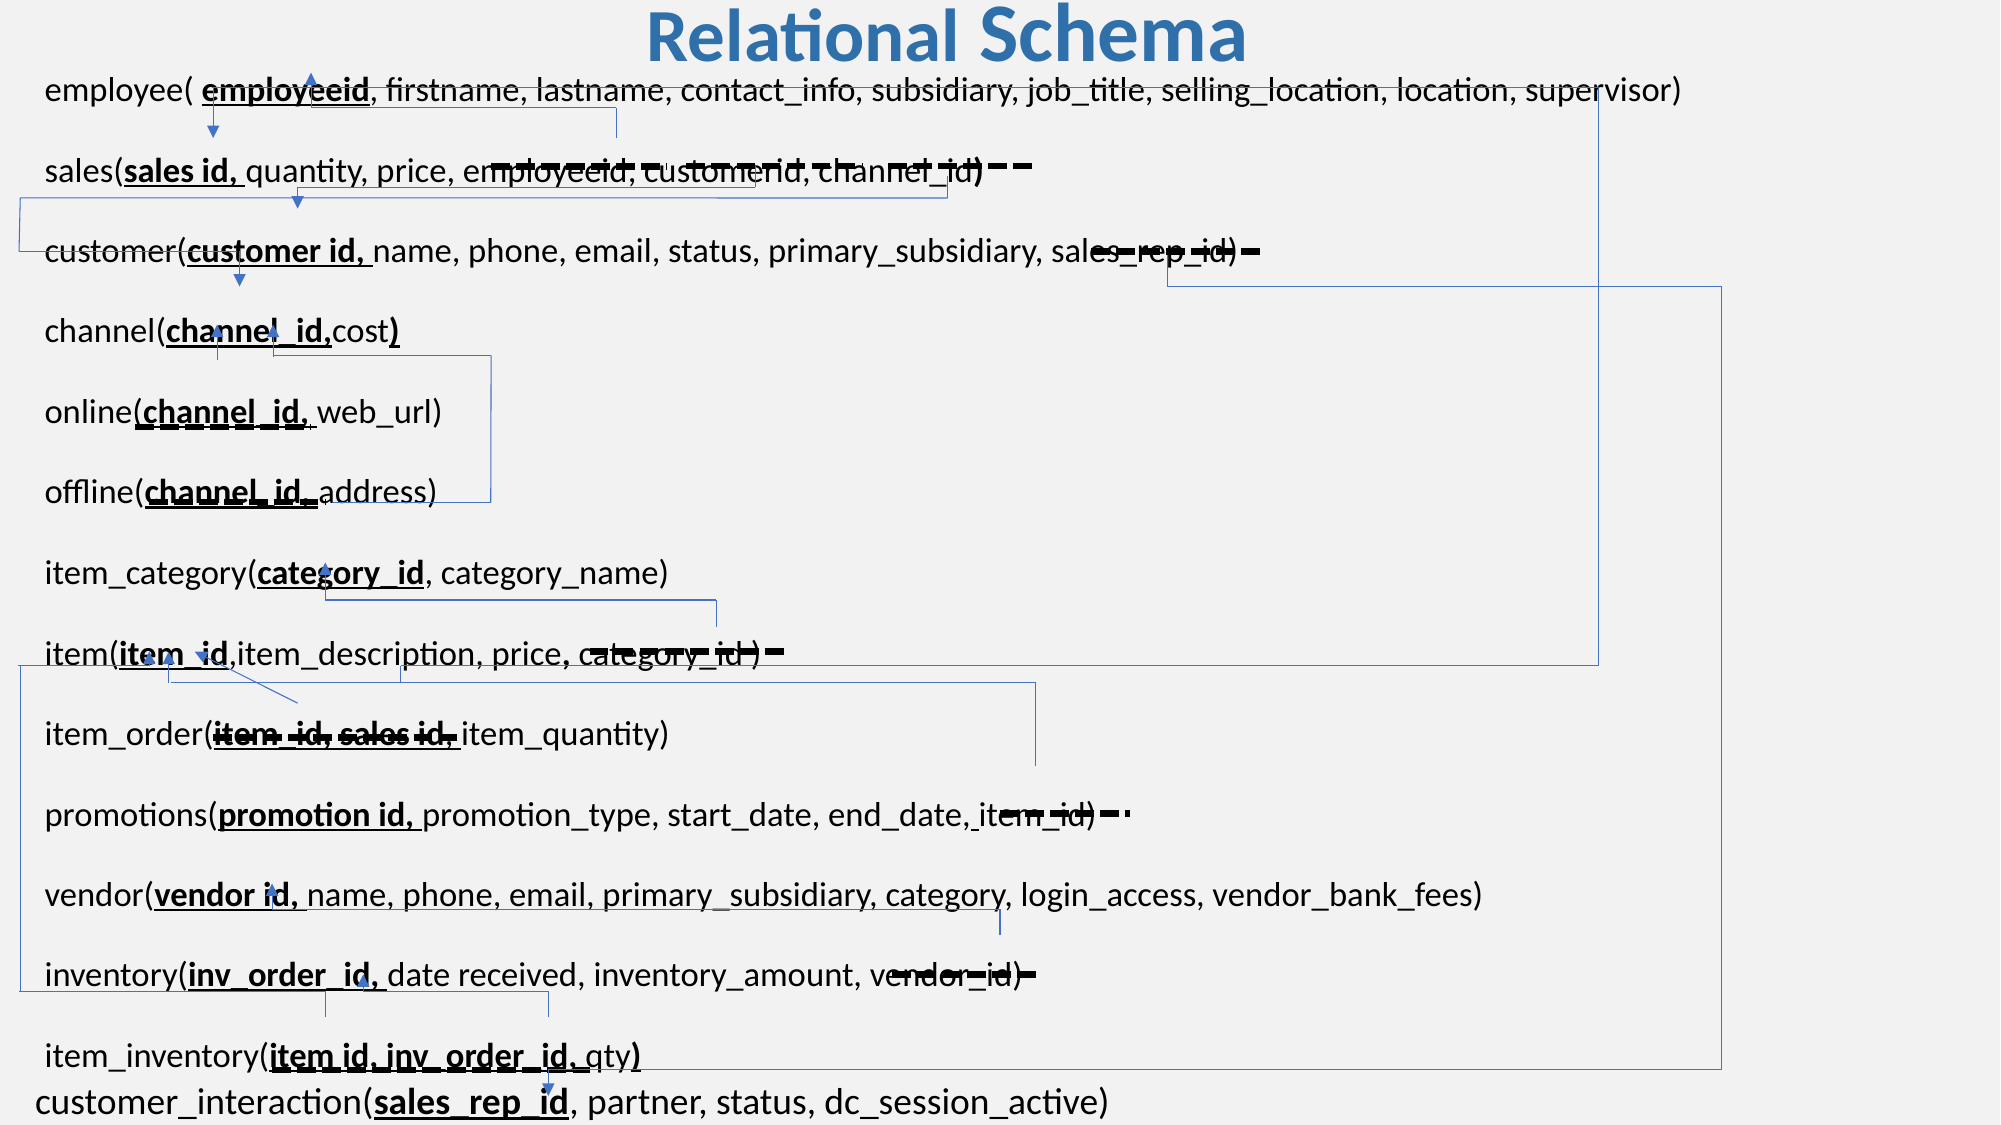

Relational Schema
employee( employeeid, firstname, lastname, contact_info, subsidiary, job_title, selling_location, location, supervisor)
sales(sales id, quantity, price, employeeid, customerid, channel_id)
customer(customer id, name, phone, email, status, primary_subsidiary, sales_rep_id)
channel(channel_id,cost)
online(channel_id, web_url)
offline(channel_id, address)
item_category(category_id, category_name)
item(item_id,item_description, price, category_id )
item_order(item_id, sales id, item_quantity)
promotions(promotion id, promotion_type, start_date, end_date, item_id)
vendor(vendor id, name, phone, email, primary_subsidiary, category, login_access, vendor_bank_fees)
inventory(inv_order_id, date received, inventory_amount, vendor_id)
item_inventory(item id, inv_order_id, qty)

customer_interaction(sales_rep_id, partner, status, dc_session_active)